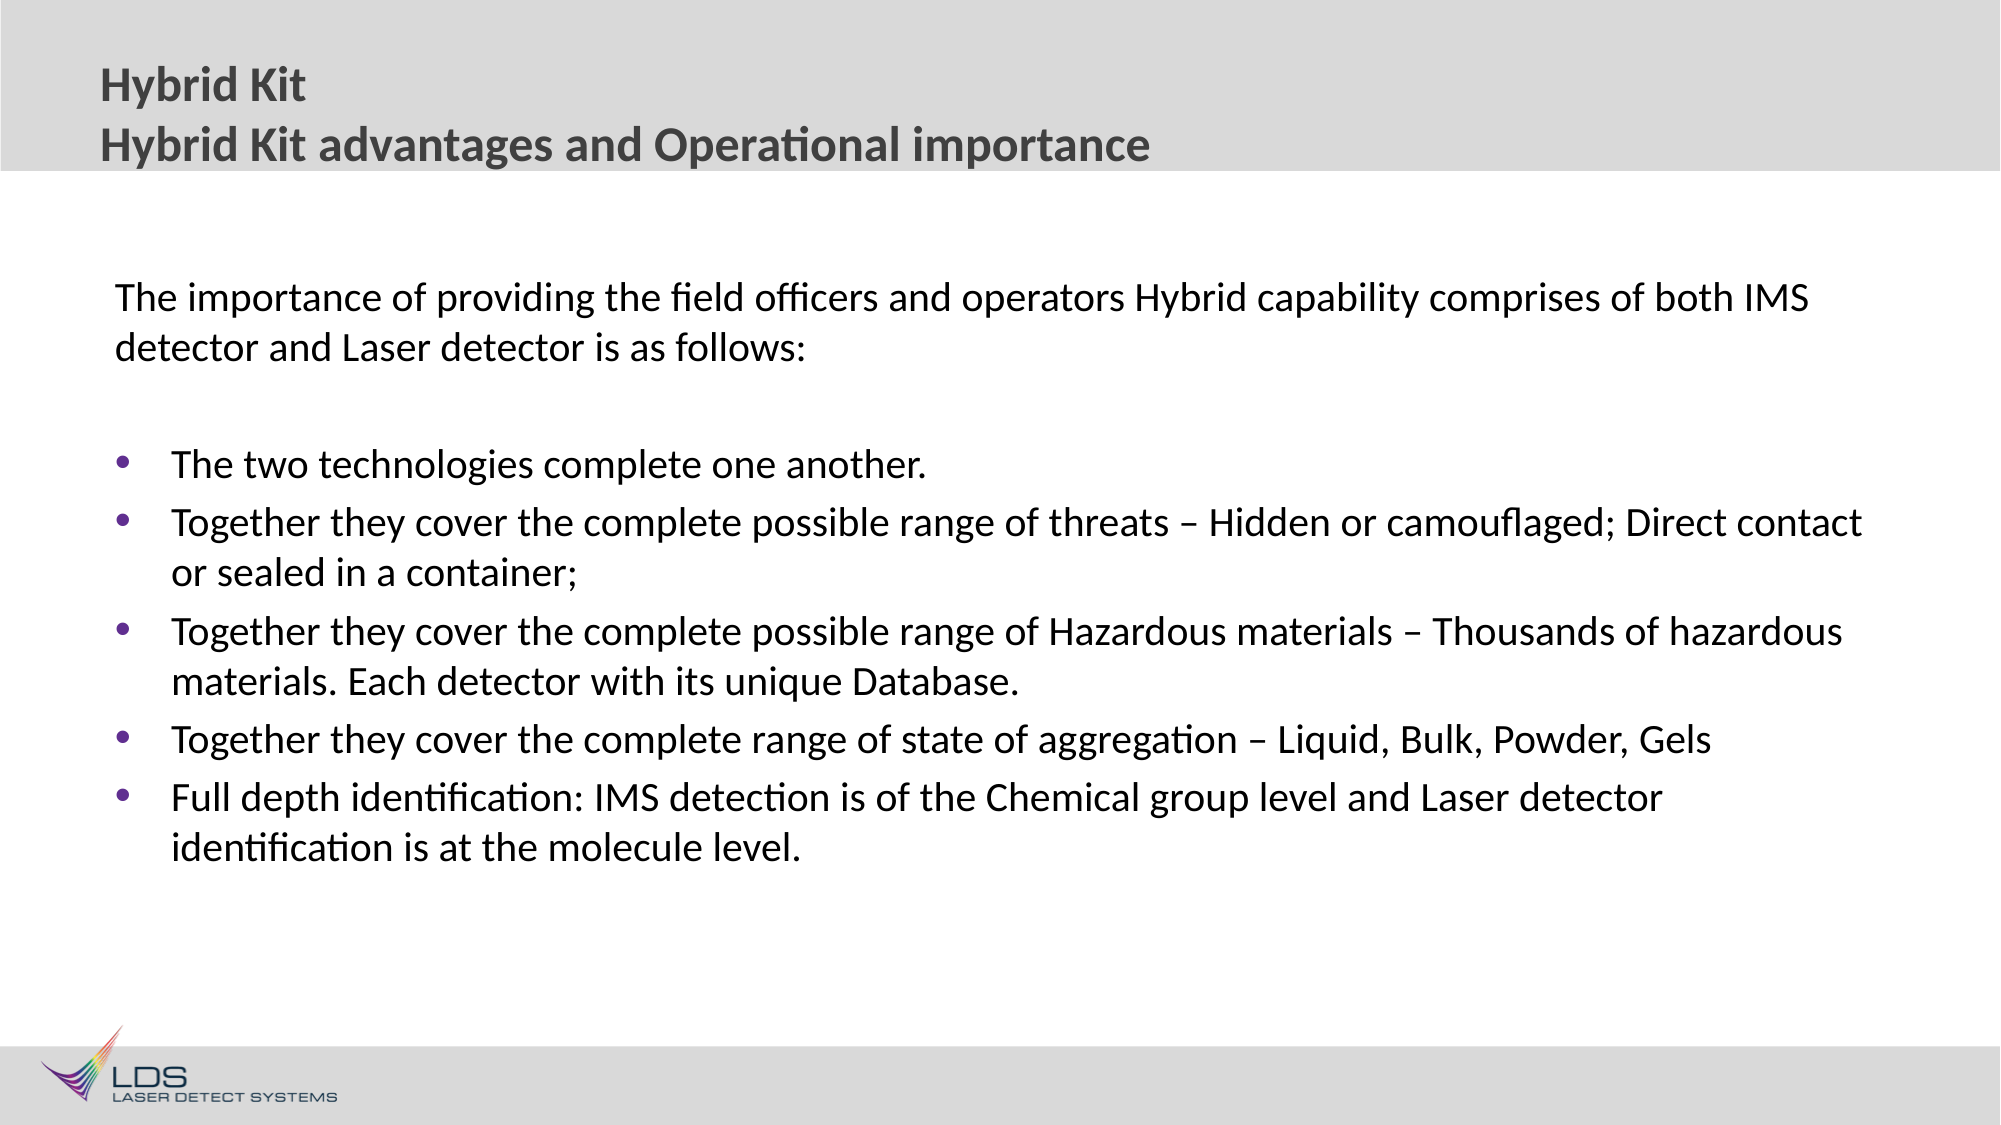

# Hybrid Kit Hybrid Kit advantages and Operational importance
The importance of providing the field officers and operators Hybrid capability comprises of both IMS detector and Laser detector is as follows:

The two technologies complete one another.
Together they cover the complete possible range of threats – Hidden or camouflaged; Direct contact or sealed in a container;
Together they cover the complete possible range of Hazardous materials – Thousands of hazardous materials. Each detector with its unique Database.
Together they cover the complete range of state of aggregation – Liquid, Bulk, Powder, Gels
Full depth identification: IMS detection is of the Chemical group level and Laser detector identification is at the molecule level.